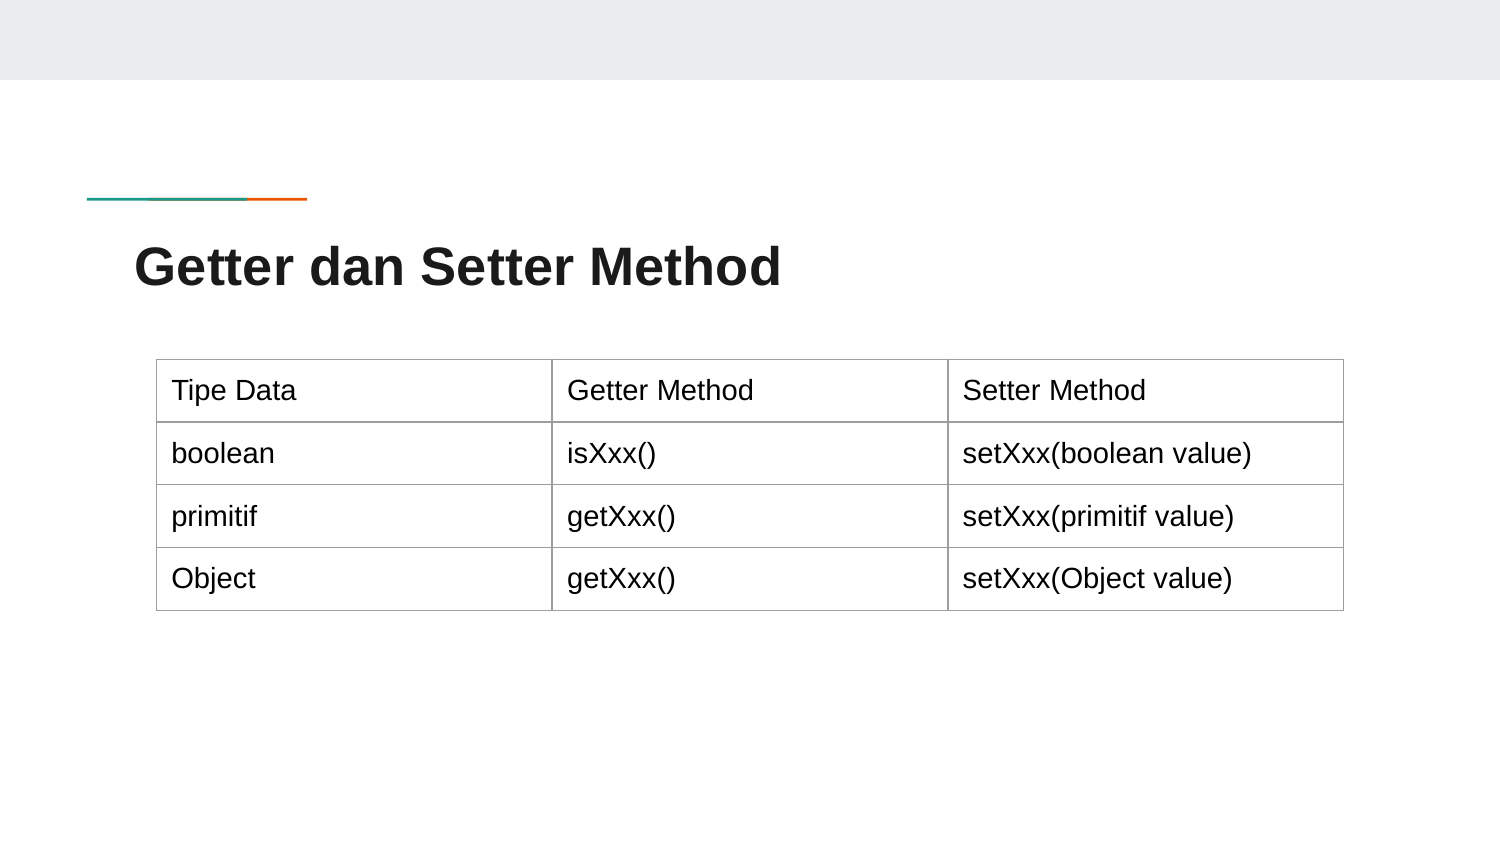

# Getter dan Setter Method
| Tipe Data | Getter Method | Setter Method |
| --- | --- | --- |
| boolean | isXxx() | setXxx(boolean value) |
| primitif | getXxx() | setXxx(primitif value) |
| Object | getXxx() | setXxx(Object value) |